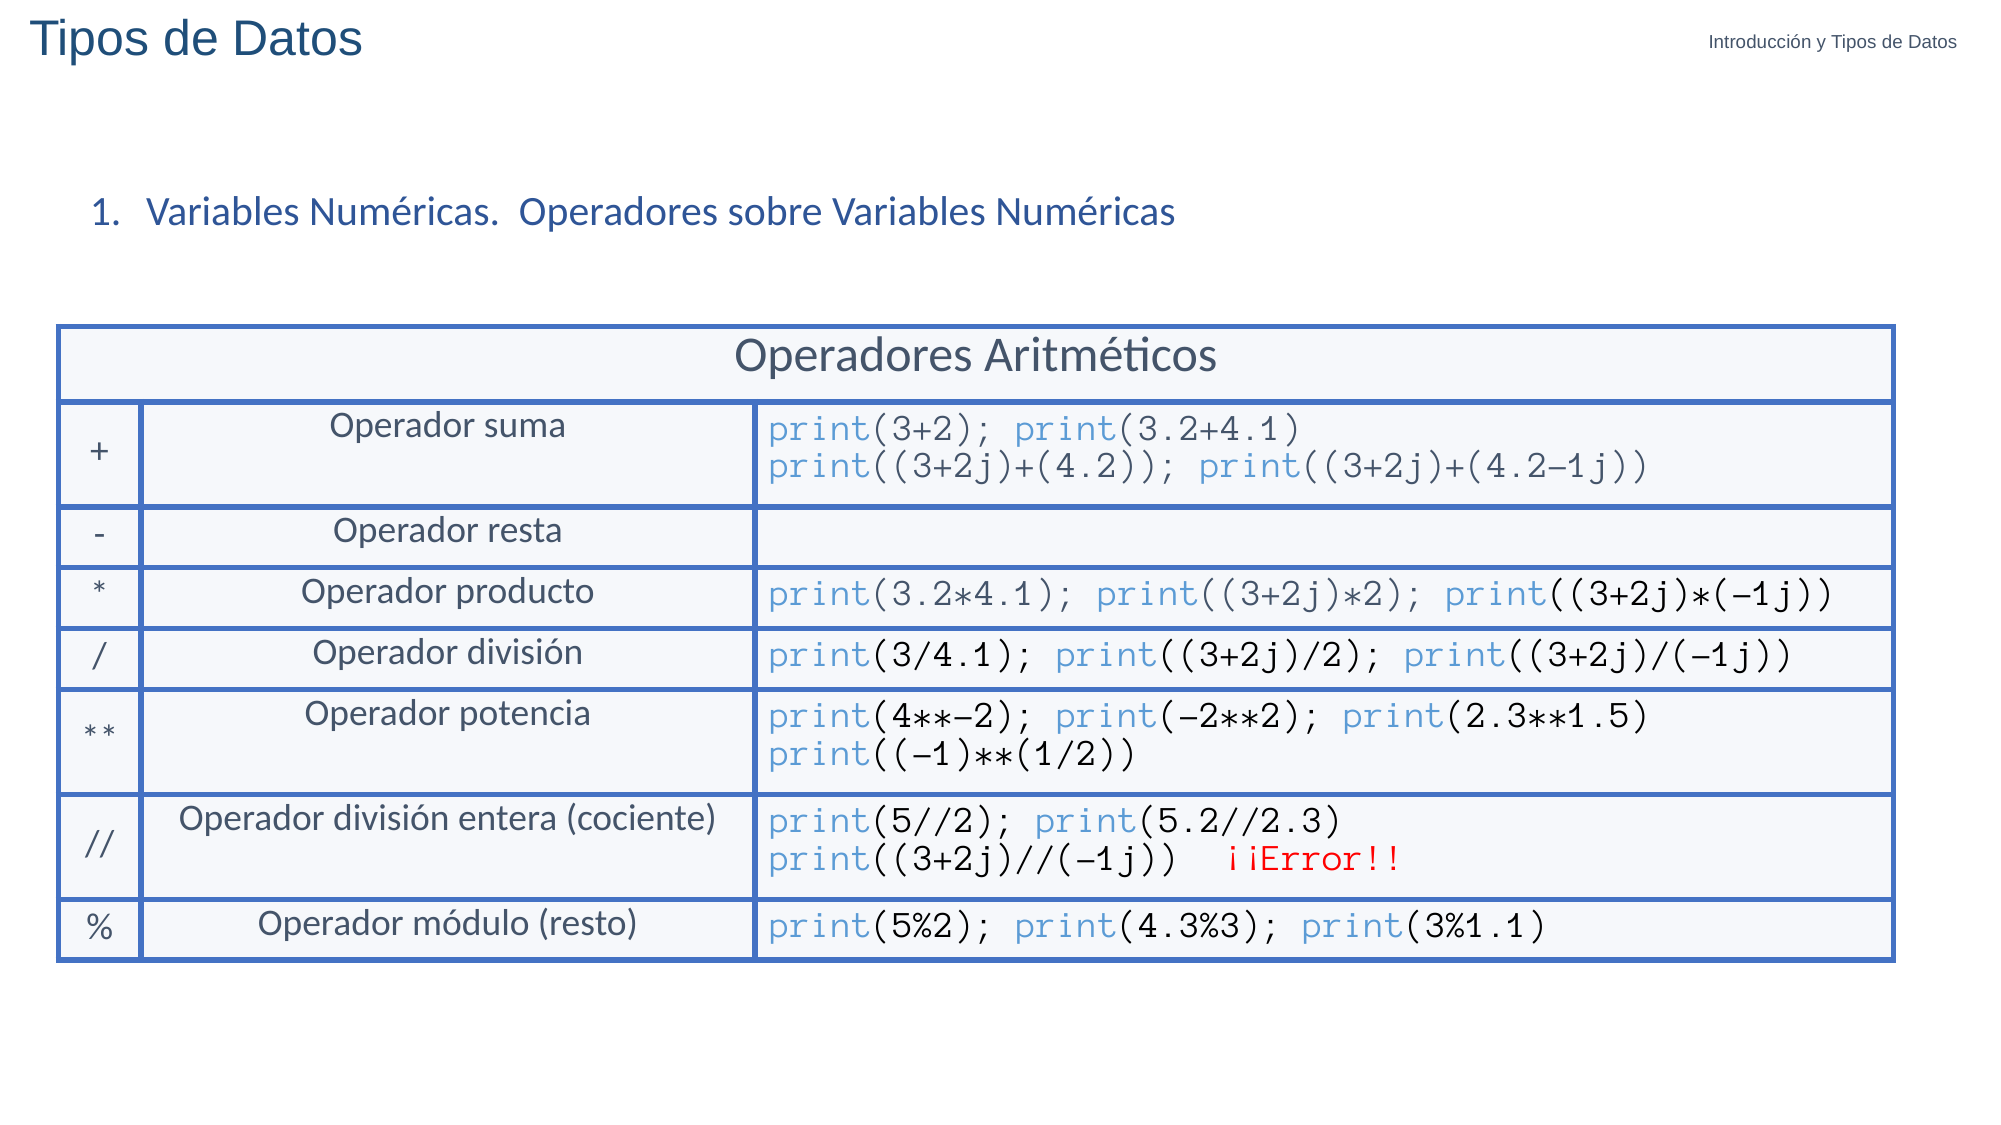

Tipos de Datos
Introducción y Tipos de Datos

Variables Numéricas.  Operadores sobre Variables Numéricas

| Operadores Aritméticos |  |  |
| --- | --- | --- |
| + | Operador suma | print(3+2); print(3.2+4.1) print((3+2j)+(4.2)); print((3+2j)+(4.2-1j)) |
| - | Operador resta |  |
| \* | Operador producto | print(3.2\*4.1); print((3+2j)\*2); print((3+2j)\*(-1j)) |
| / | Operador división | print(3/4.1); print((3+2j)/2); print((3+2j)/(-1j)) |
| \*\* | Operador potencia | print(4\*\*-2); print(-2\*\*2); print(2.3\*\*1.5) print((-1)\*\*(1/2)) |
| // | Operador división entera (cociente) | print(5//2); print(5.2//2.3) print((3+2j)//(-1j)) ¡¡Error!! |
| % | Operador módulo (resto) | print(5%2); print(4.3%3); print(3%1.1) |